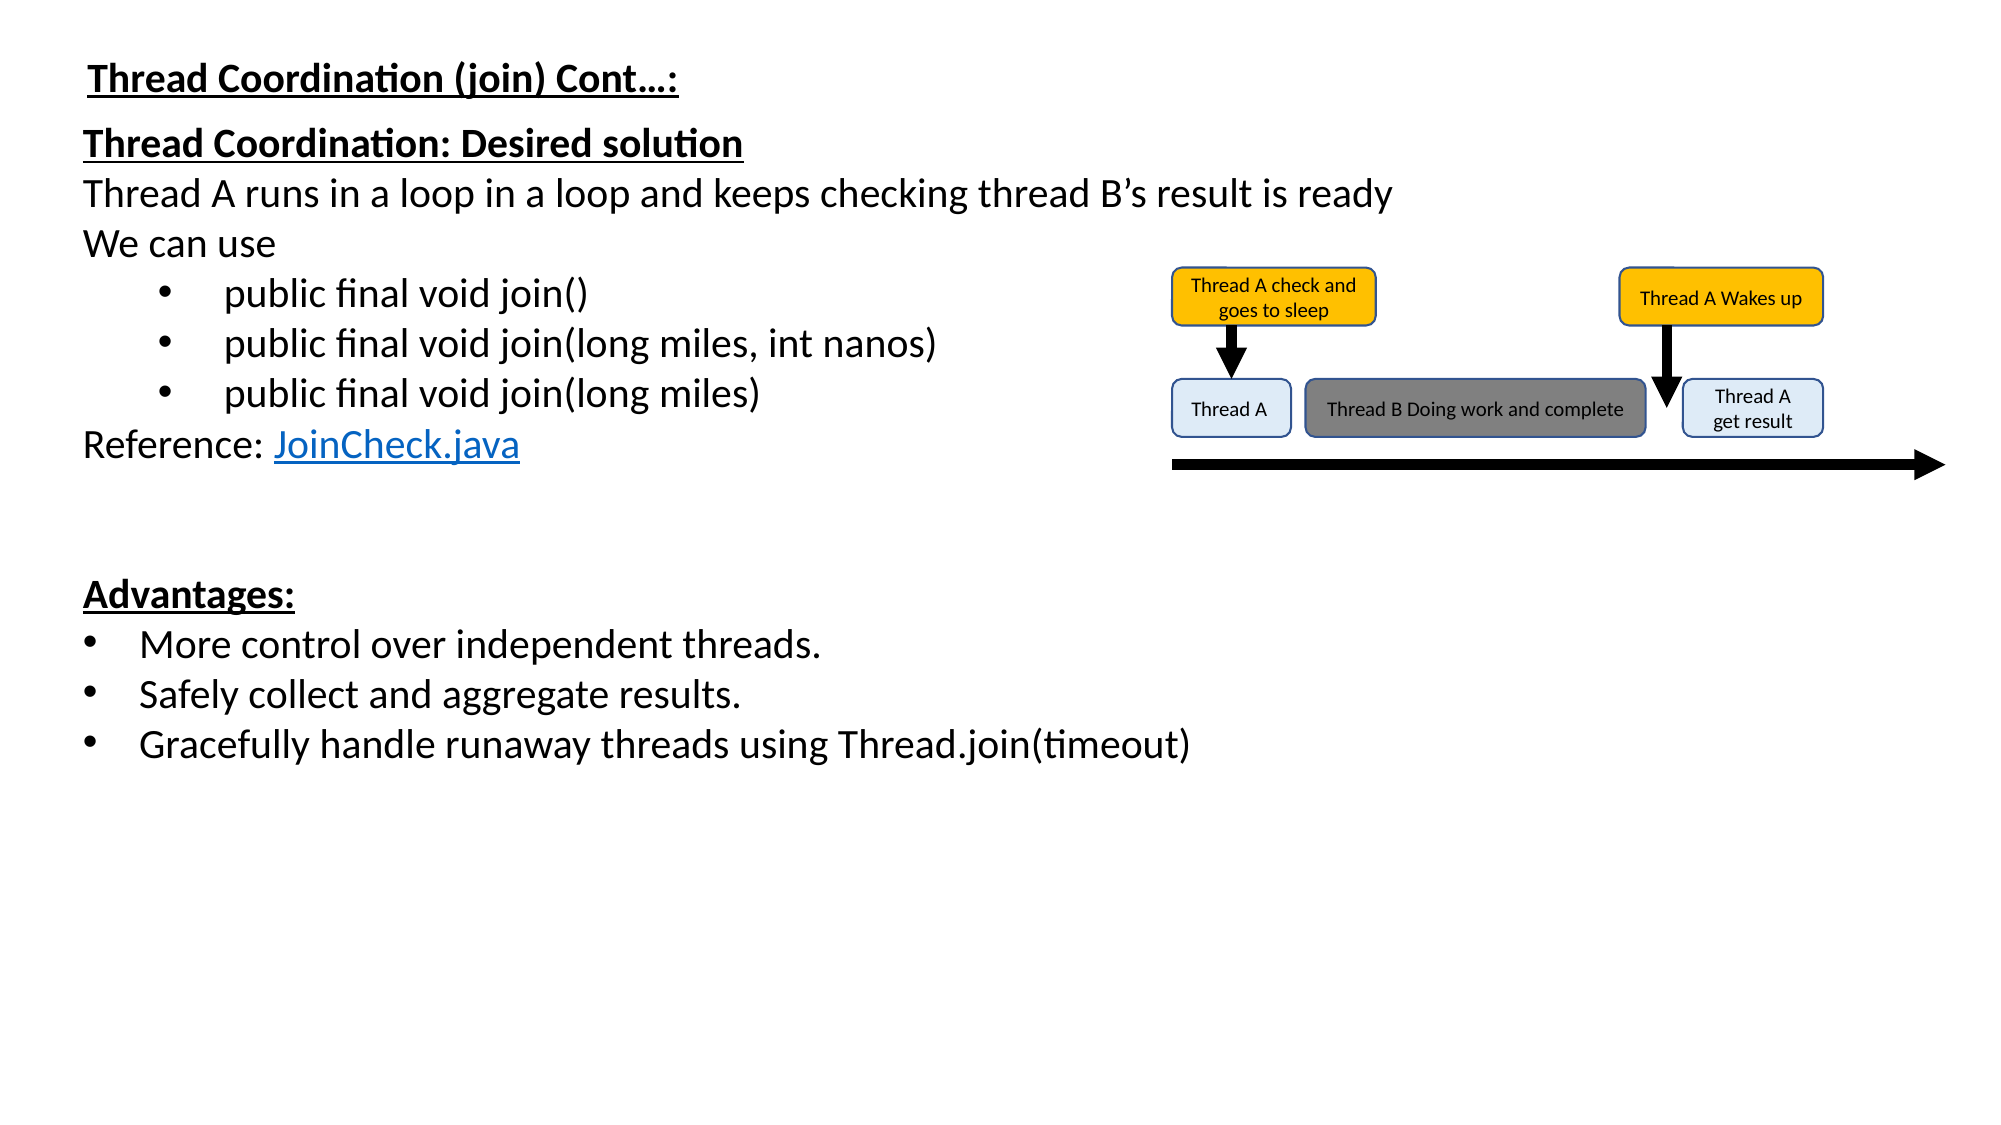

Thread Coordination (join) Cont…:
Thread Coordination: Desired solution
Thread A runs in a loop in a loop and keeps checking thread B’s result is ready
We can use
 public final void join()
 public final void join(long miles, int nanos)
 public final void join(long miles)
Reference: JoinCheck.java

Advantages:
More control over independent threads.
Safely collect and aggregate results.
Gracefully handle runaway threads using Thread.join(timeout)
Thread A check and goes to sleep
Thread A Wakes up
Thread B Doing work and complete
Thread A
Thread A get result